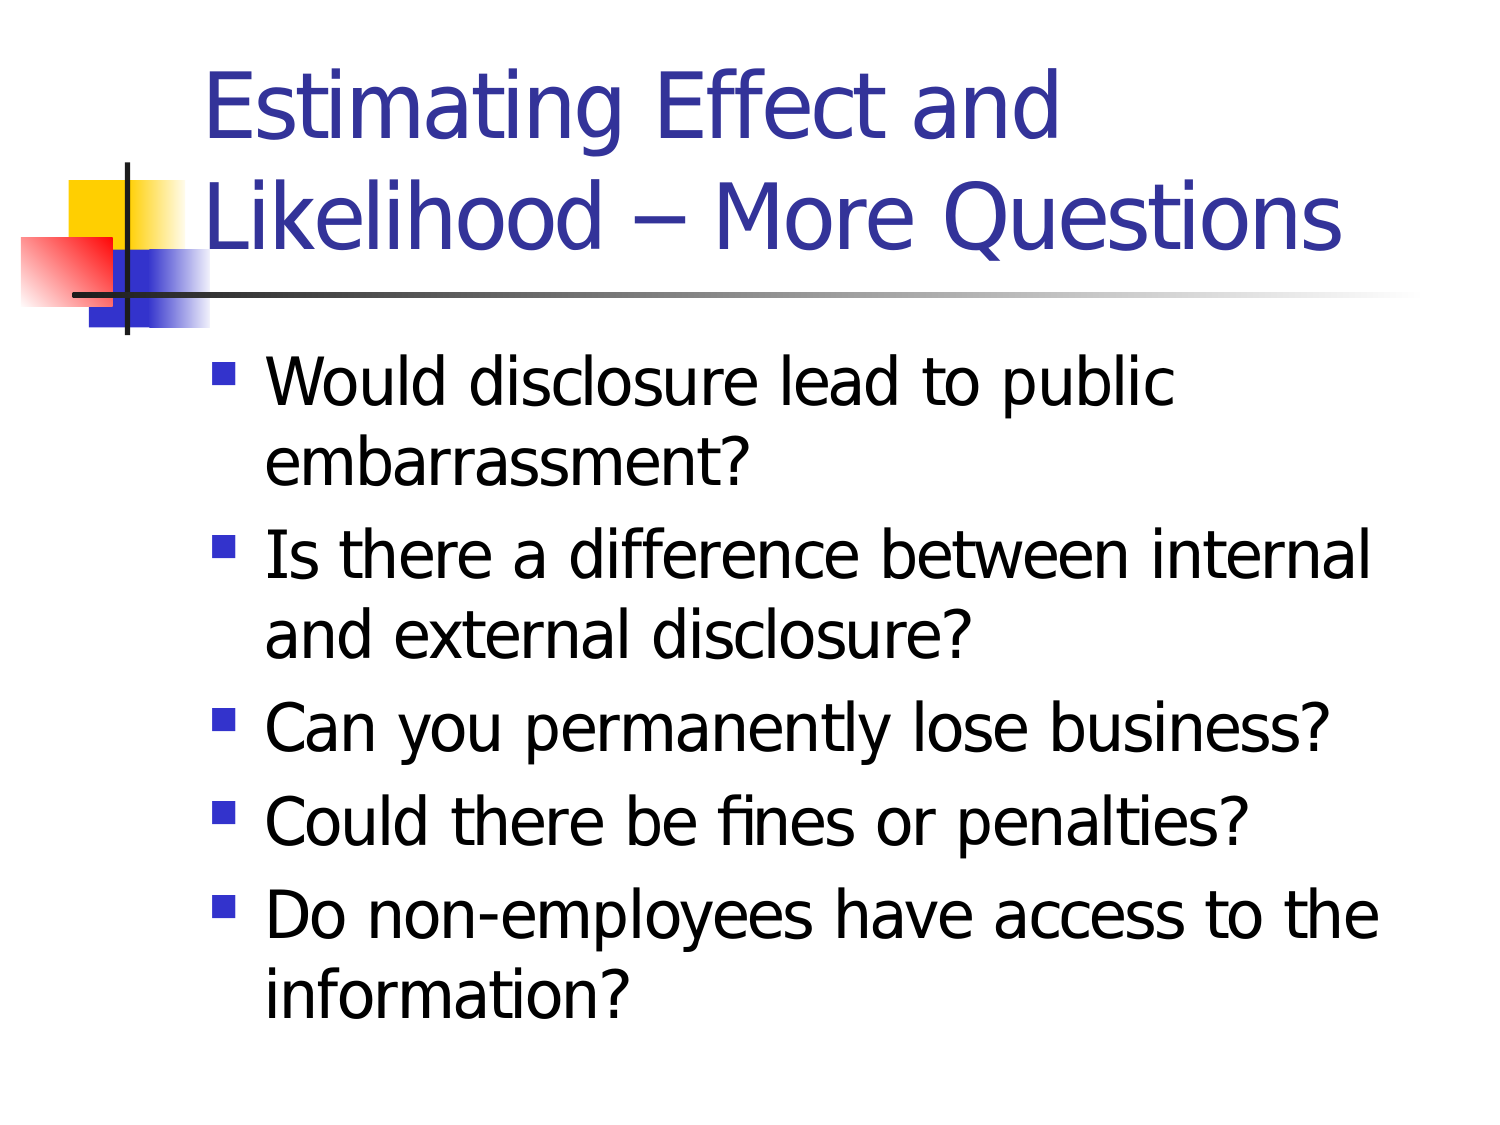

# Estimating Effect and Likelihood – More Questions
Would disclosure lead to public embarrassment?
Is there a difference between internal and external disclosure?
Can you permanently lose business?
Could there be fines or penalties?
Do non-employees have access to the information?